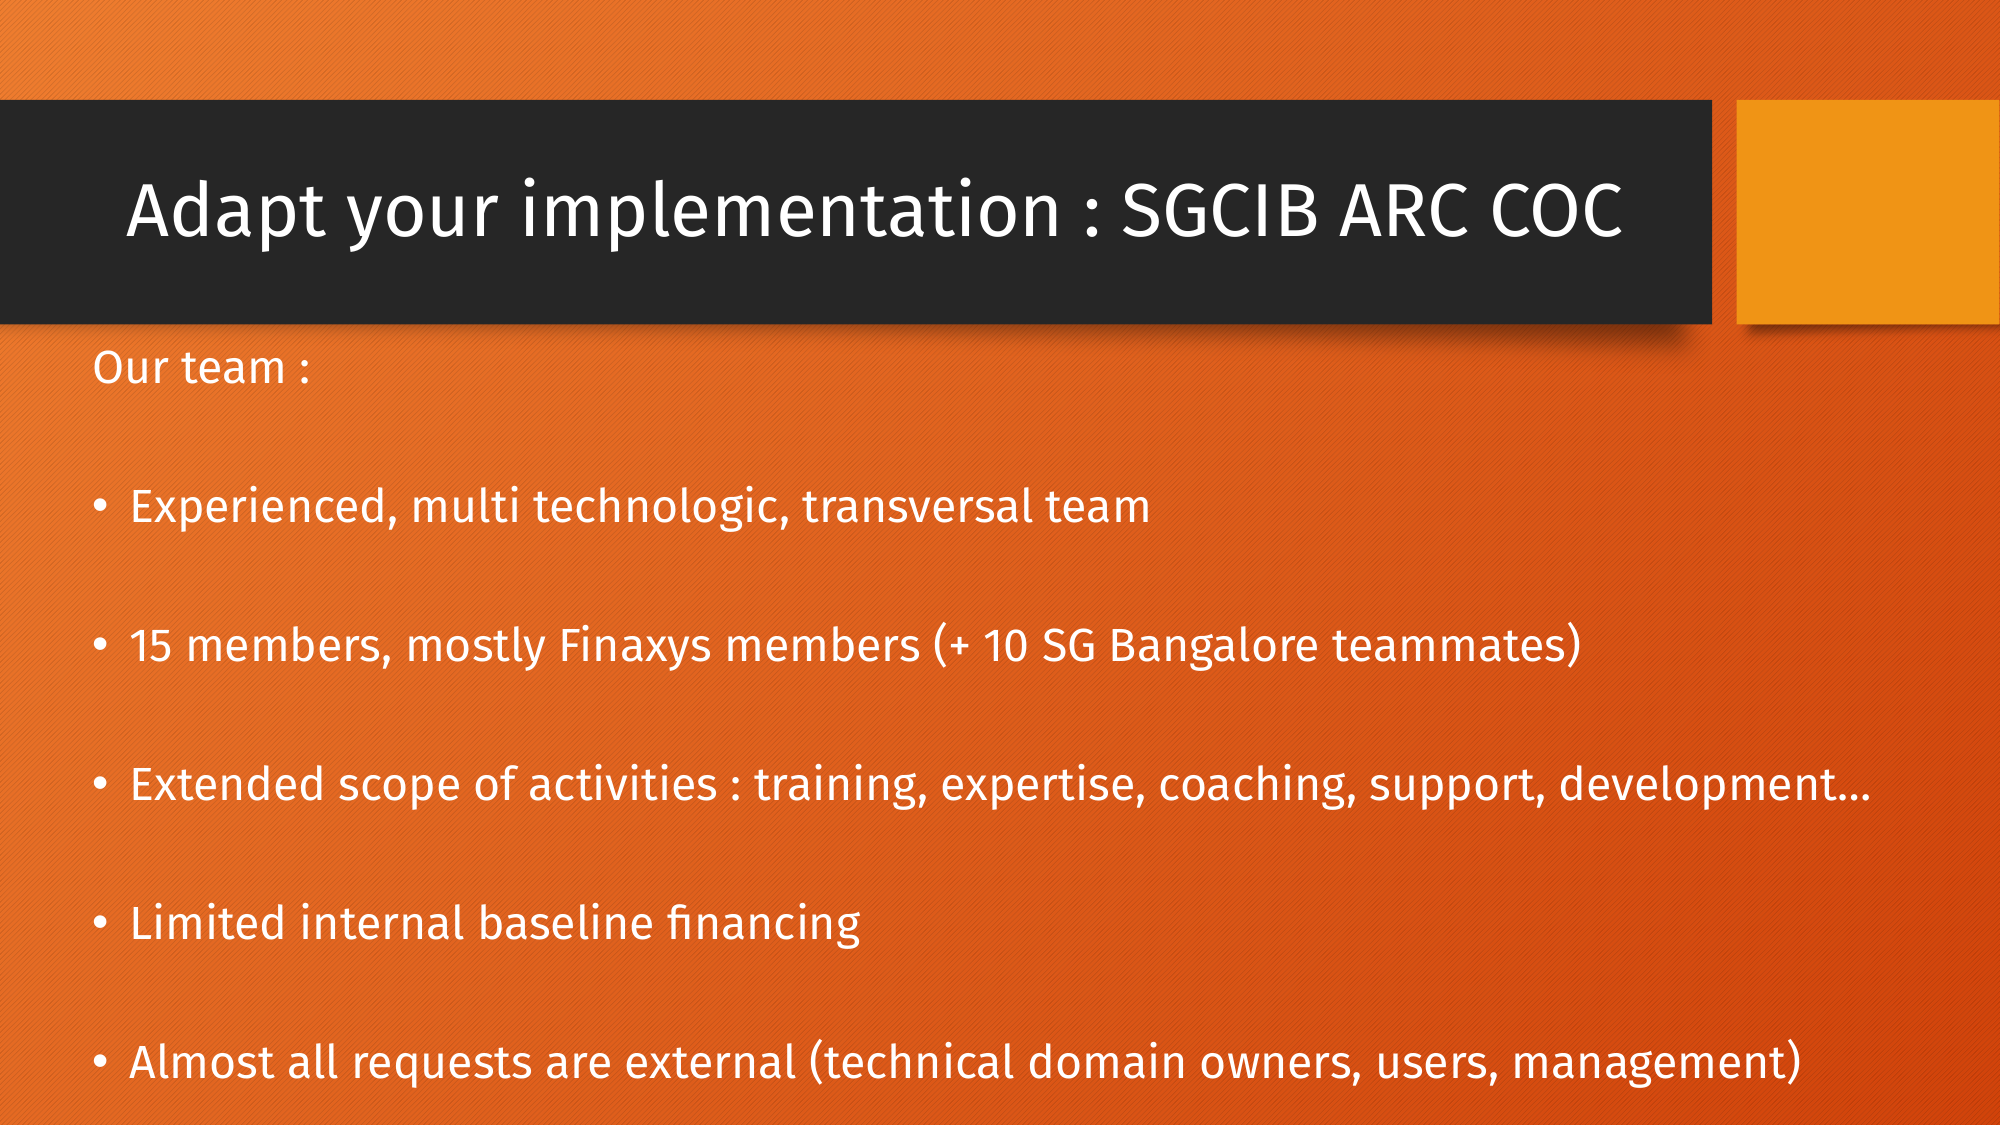

# Adapt your implementation : SGCIB ARC COC
Our team :

Experienced, multi technologic, transversal team

15 members, mostly Finaxys members (+ 10 SG Bangalore teammates)

Extended scope of activities : training, expertise, coaching, support, development…

Limited internal baseline financing

Almost all requests are external (technical domain owners, users, management)